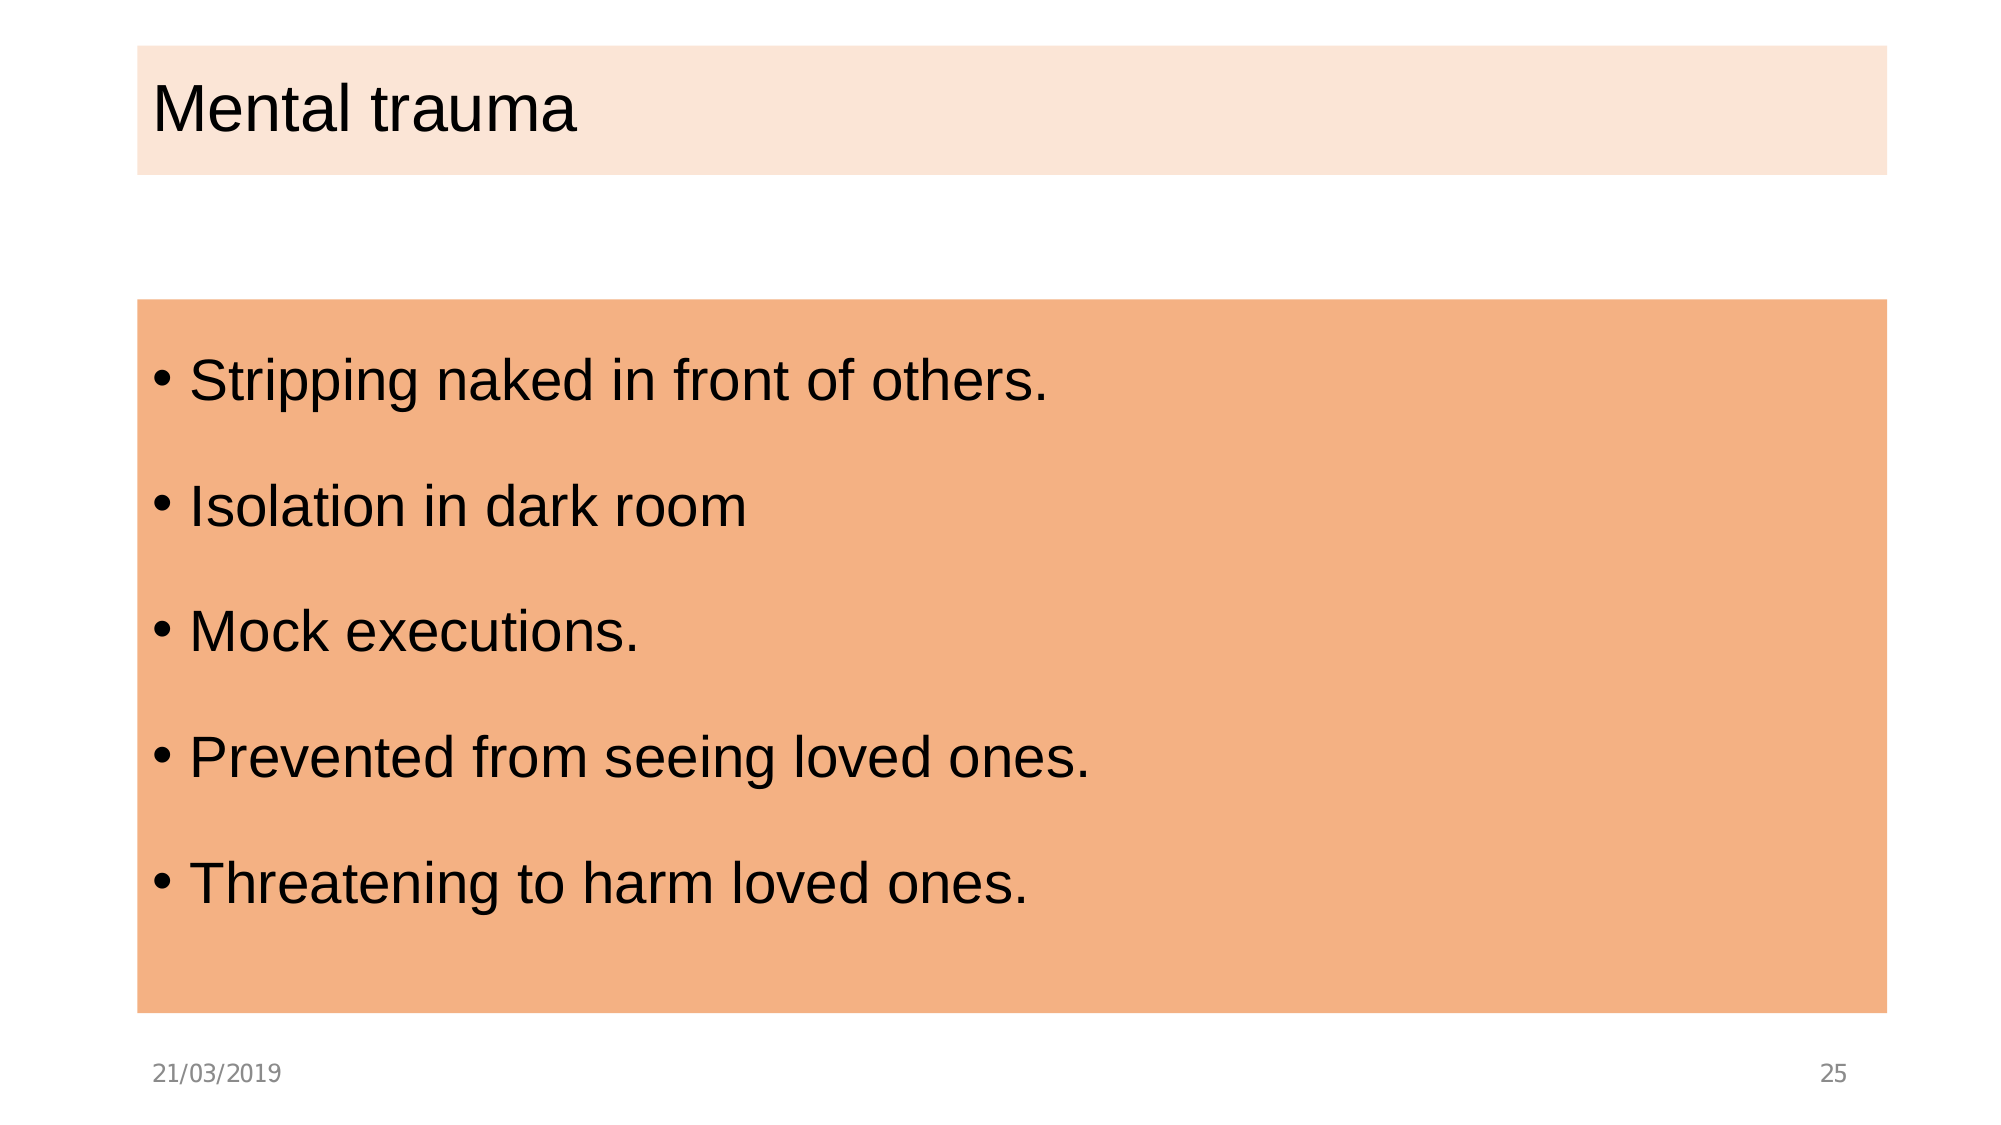

# Mental trauma
Stripping naked in front of others.
Isolation in dark room
Mock executions.
Prevented from seeing loved ones.
Threatening to harm loved ones.

21/03/2019

25